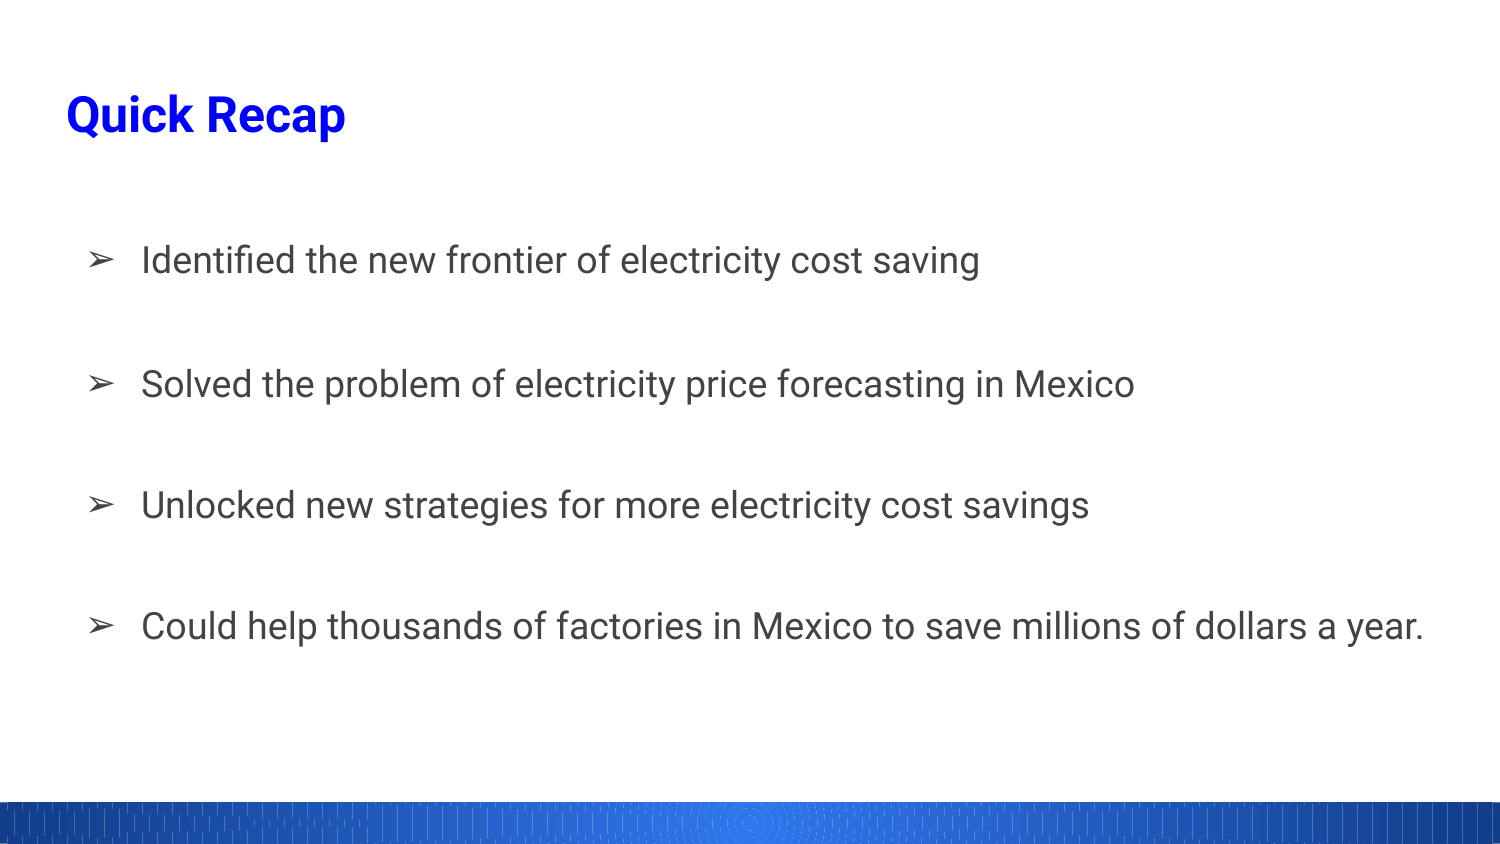

# Quick Recap
Identified the new frontier of electricity cost saving

Solved the problem of electricity price forecasting in Mexico

Unlocked new strategies for more electricity cost savings

Could help thousands of factories in Mexico to save millions of dollars a year.